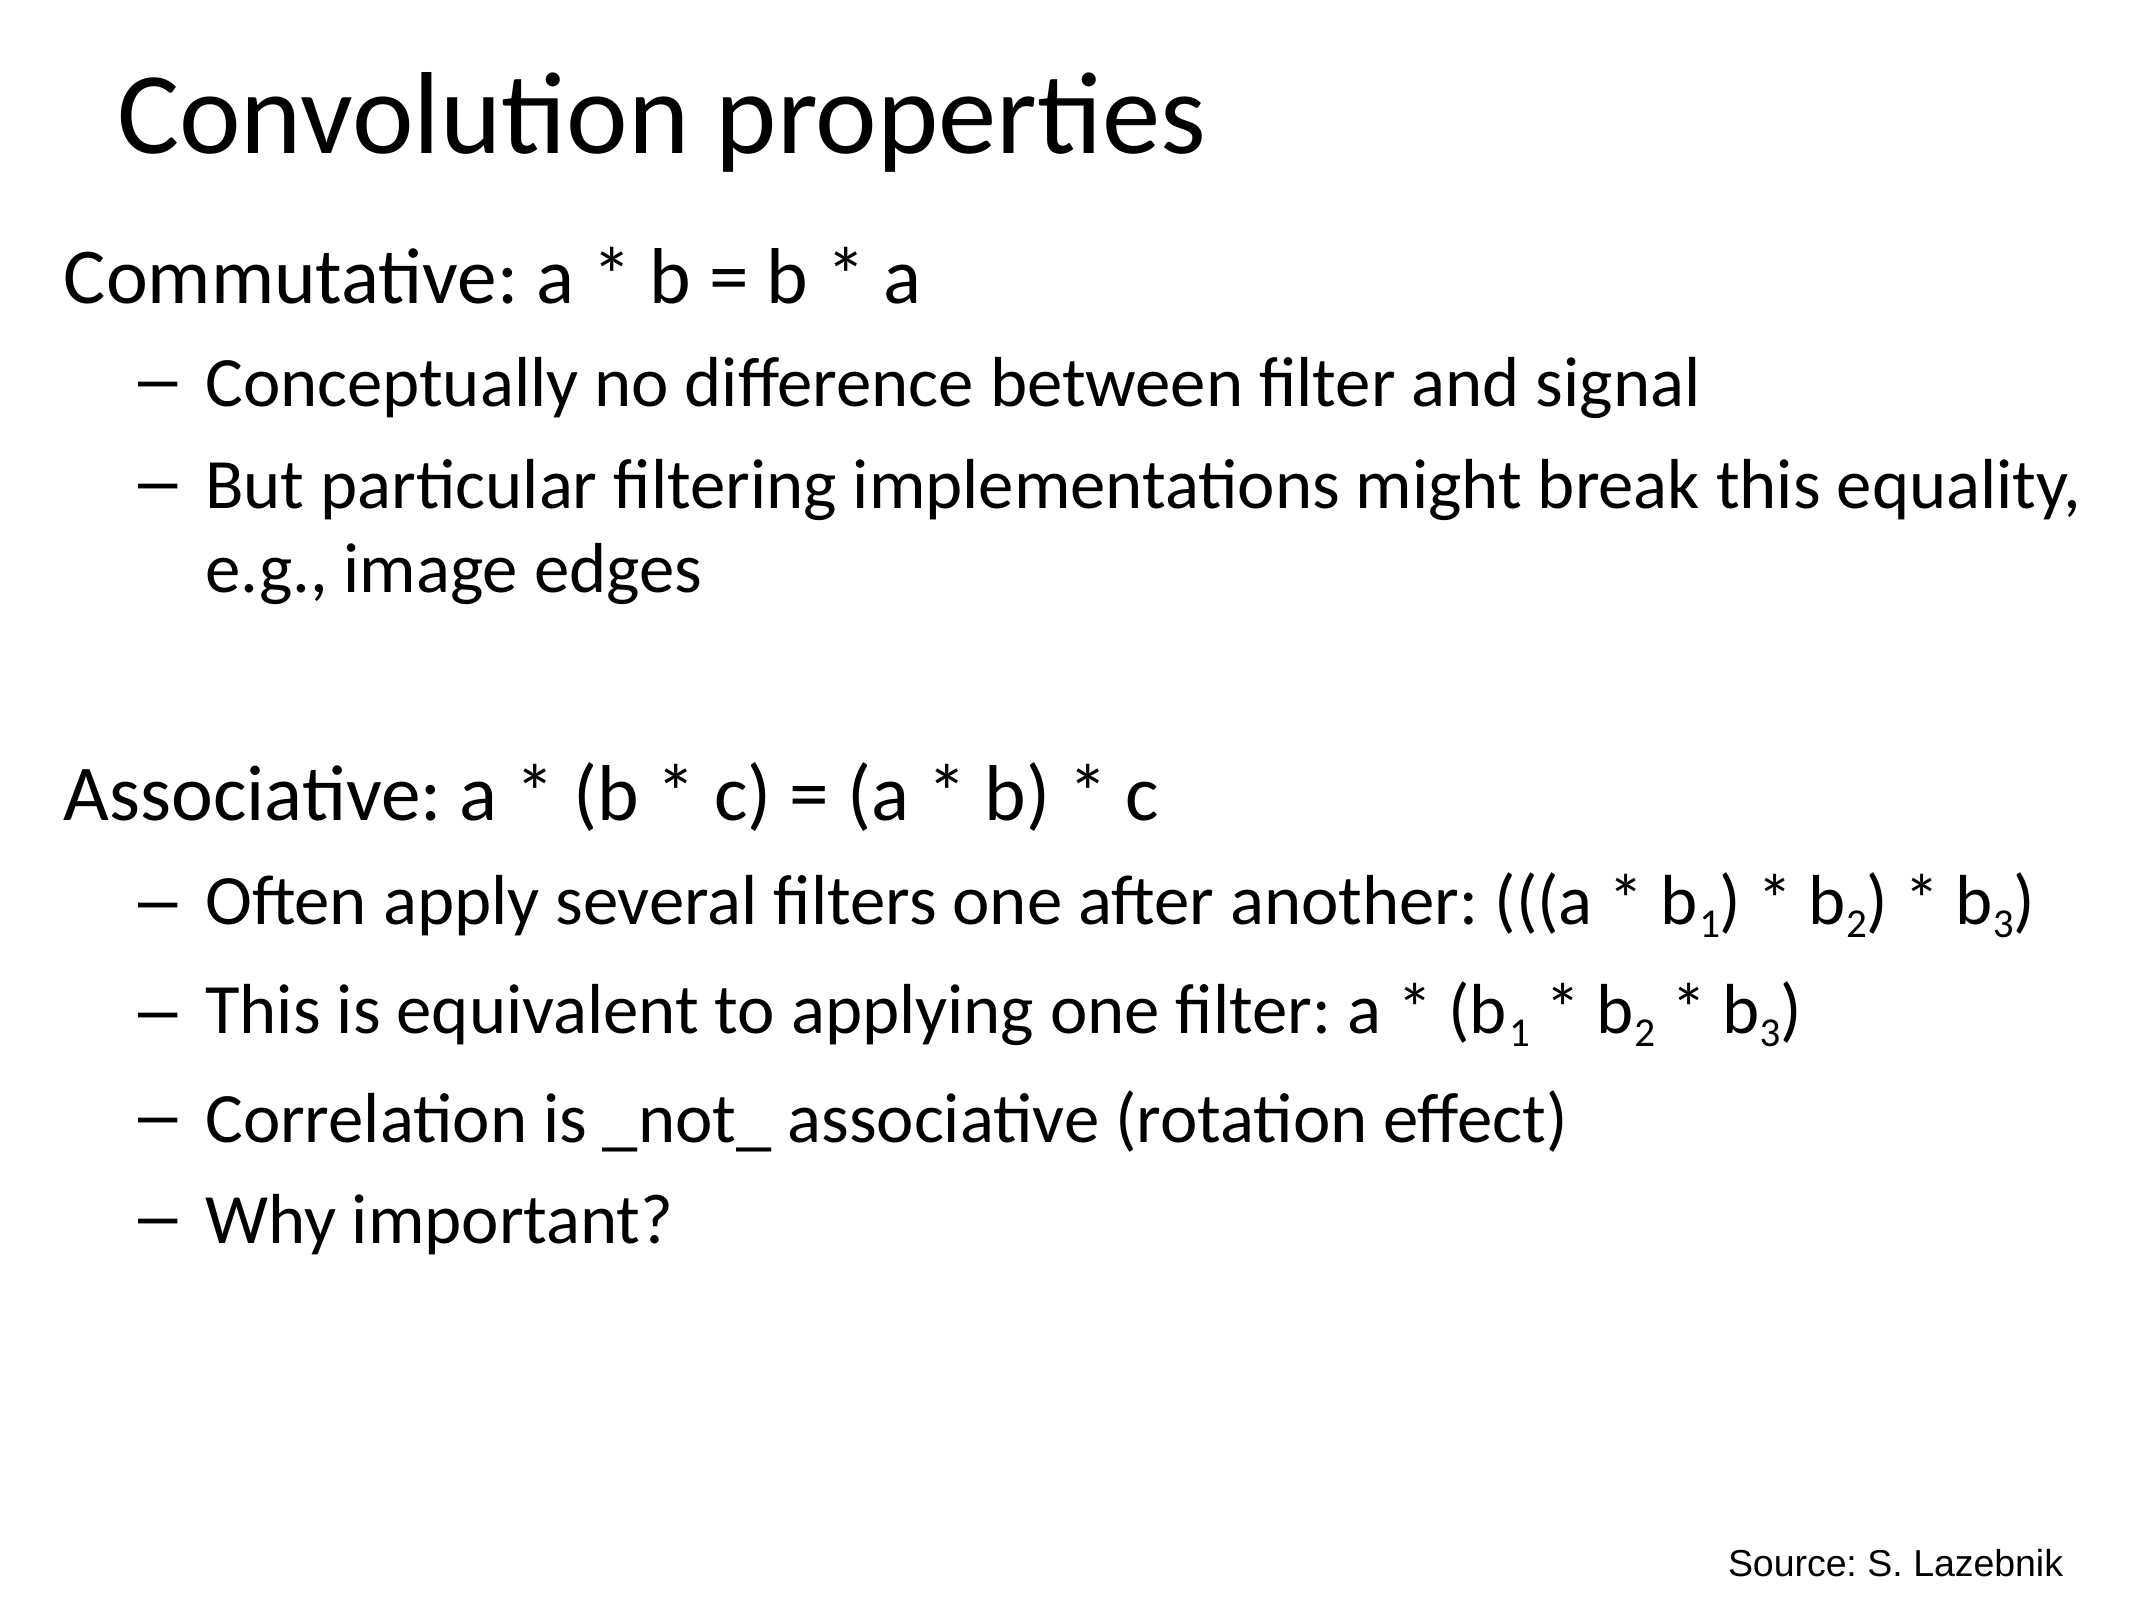

# Convolution properties
Commutative: a * b = b * a
Conceptually no difference between filter and signal
But particular filtering implementations might break this equality, e.g., image edges

Associative: a * (b * c) = (a * b) * c
Often apply several filters one after another: (((a * b1) * b2) * b3)
This is equivalent to applying one filter: a * (b1 * b2 * b3)
Correlation is _not_ associative (rotation effect)
Why important?
Source: S. Lazebnik